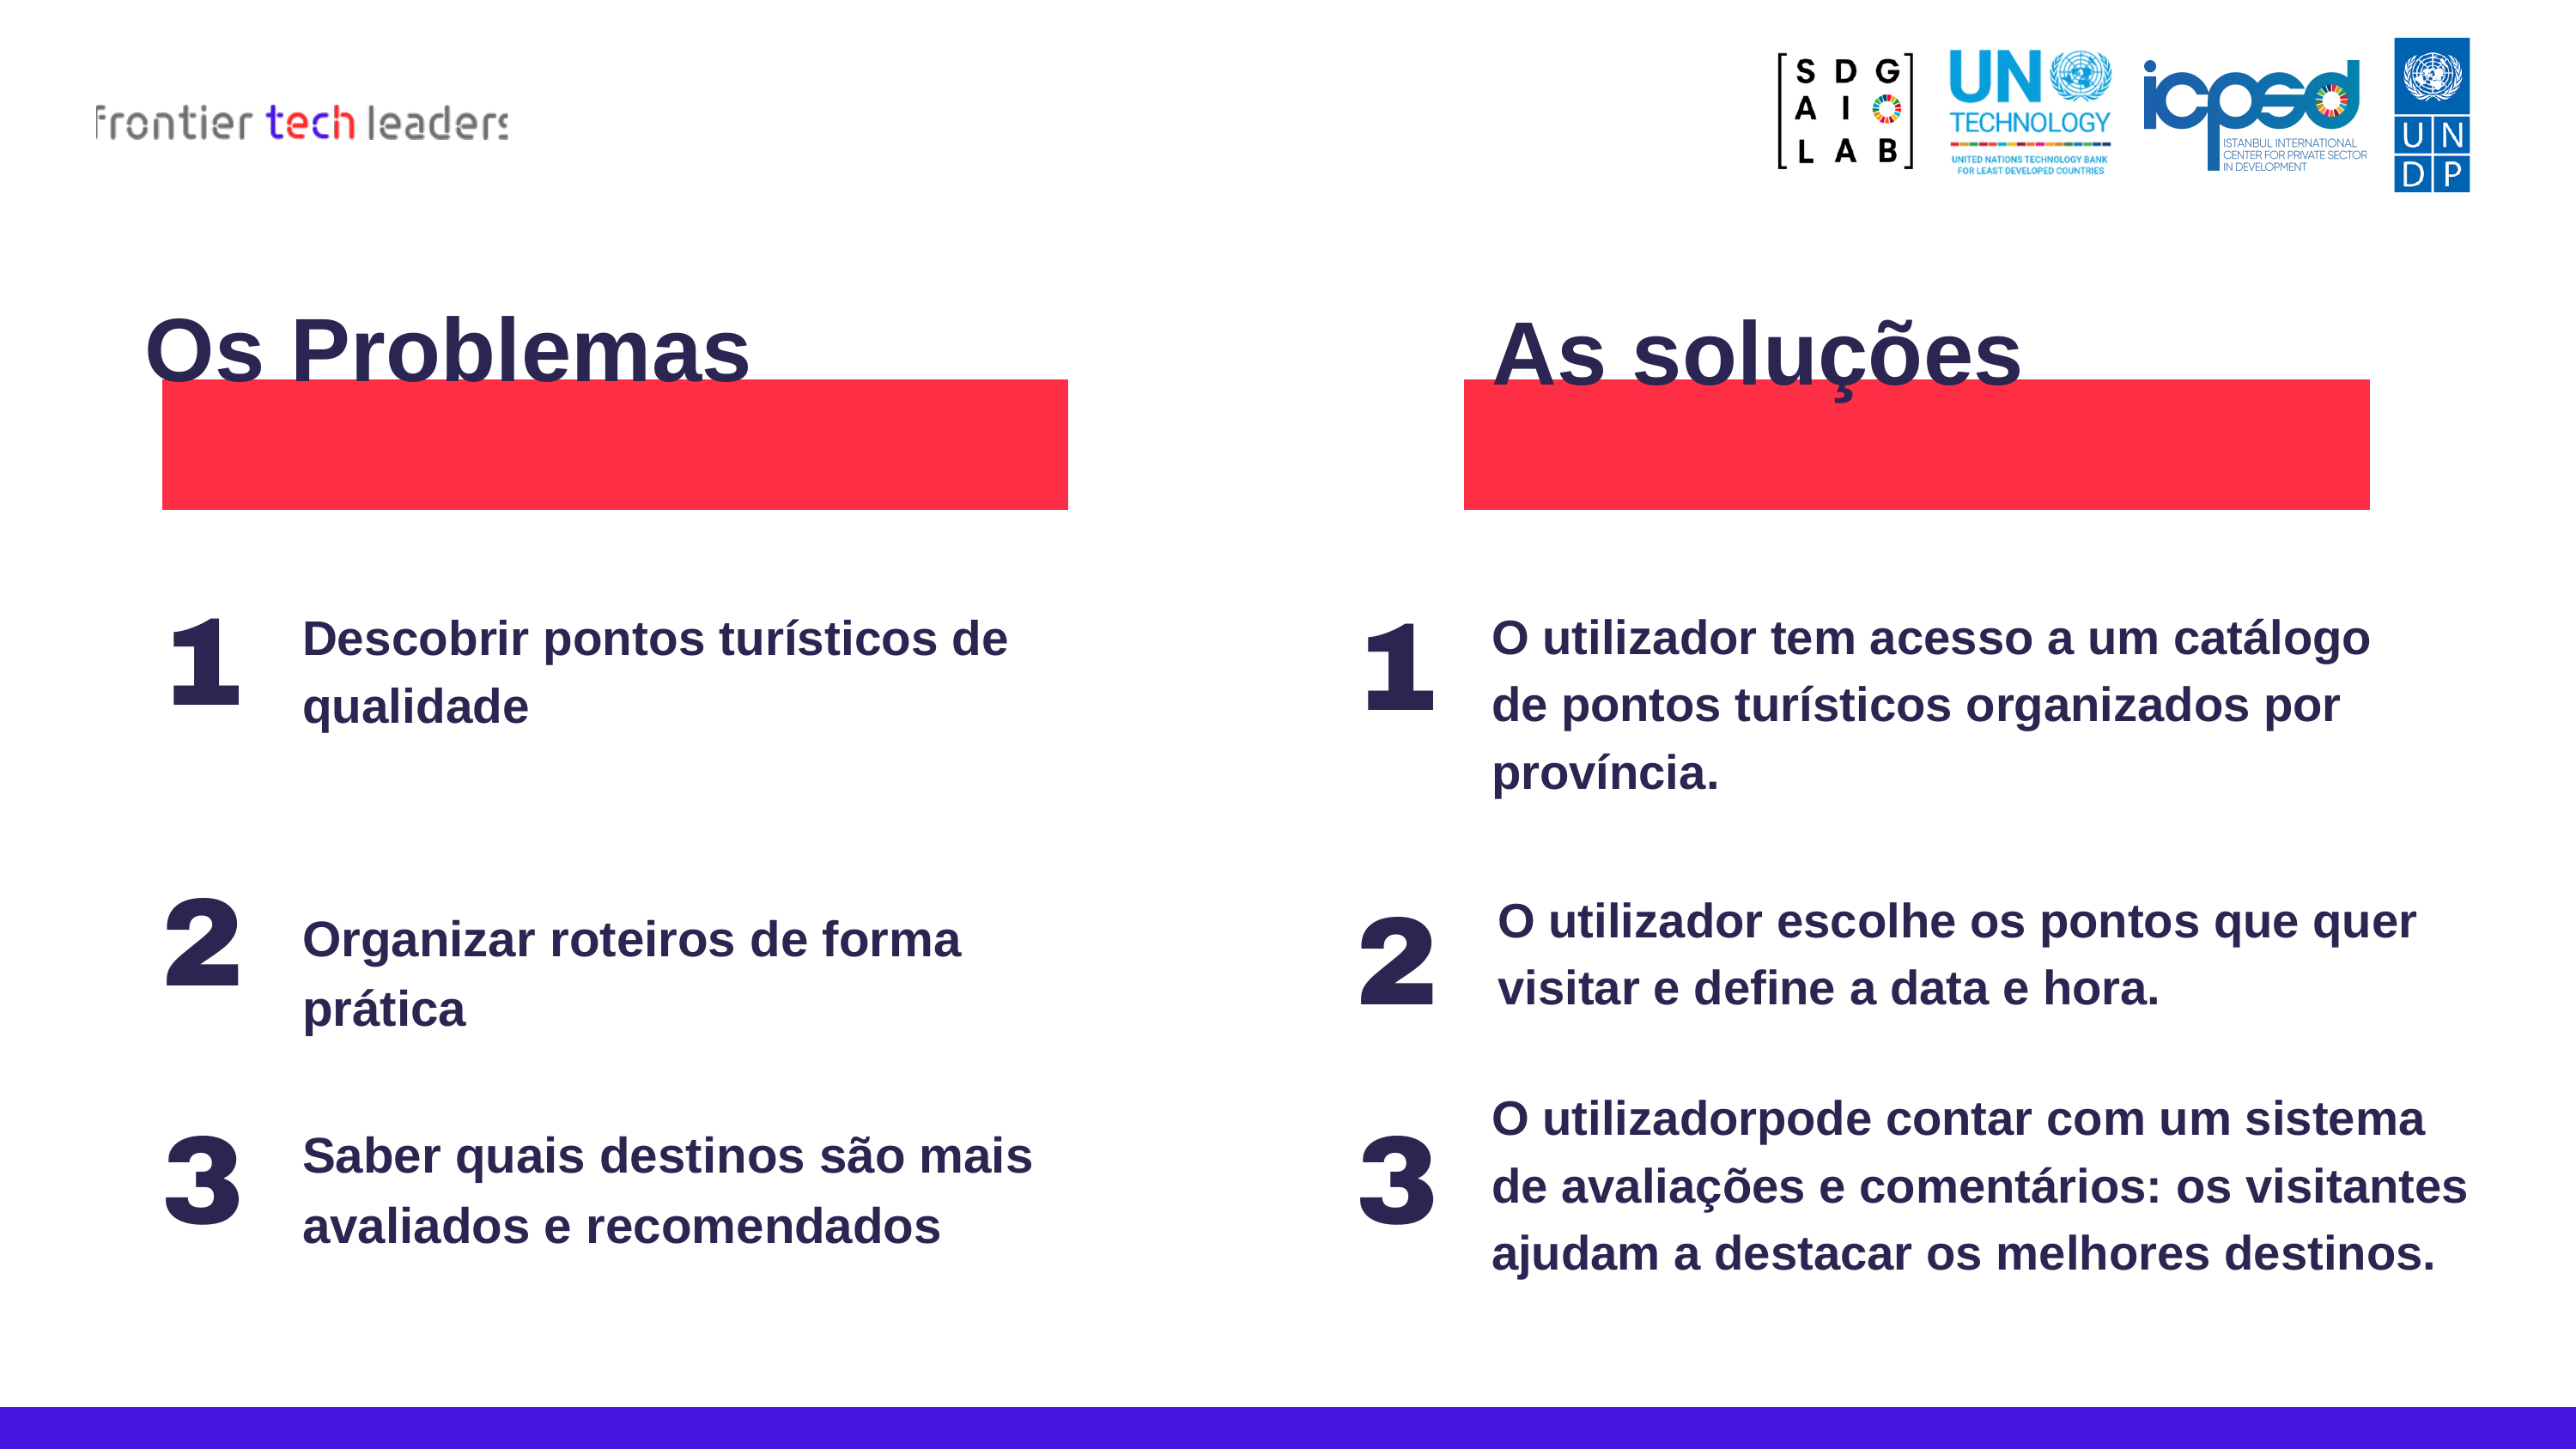

Os Problemas

As soluções

1
1
Descobrir pontos turísticos de qualidade

O utilizador tem acesso a um catálogo de pontos turísticos organizados por província.

2
2
O utilizador escolhe os pontos que quer visitar e define a data e hora.

Organizar roteiros de forma prática

3
3
O utilizadorpode contar com um sistema de avaliações e comentários: os visitantes ajudam a destacar os melhores destinos.

Saber quais destinos são mais avaliados e recomendados